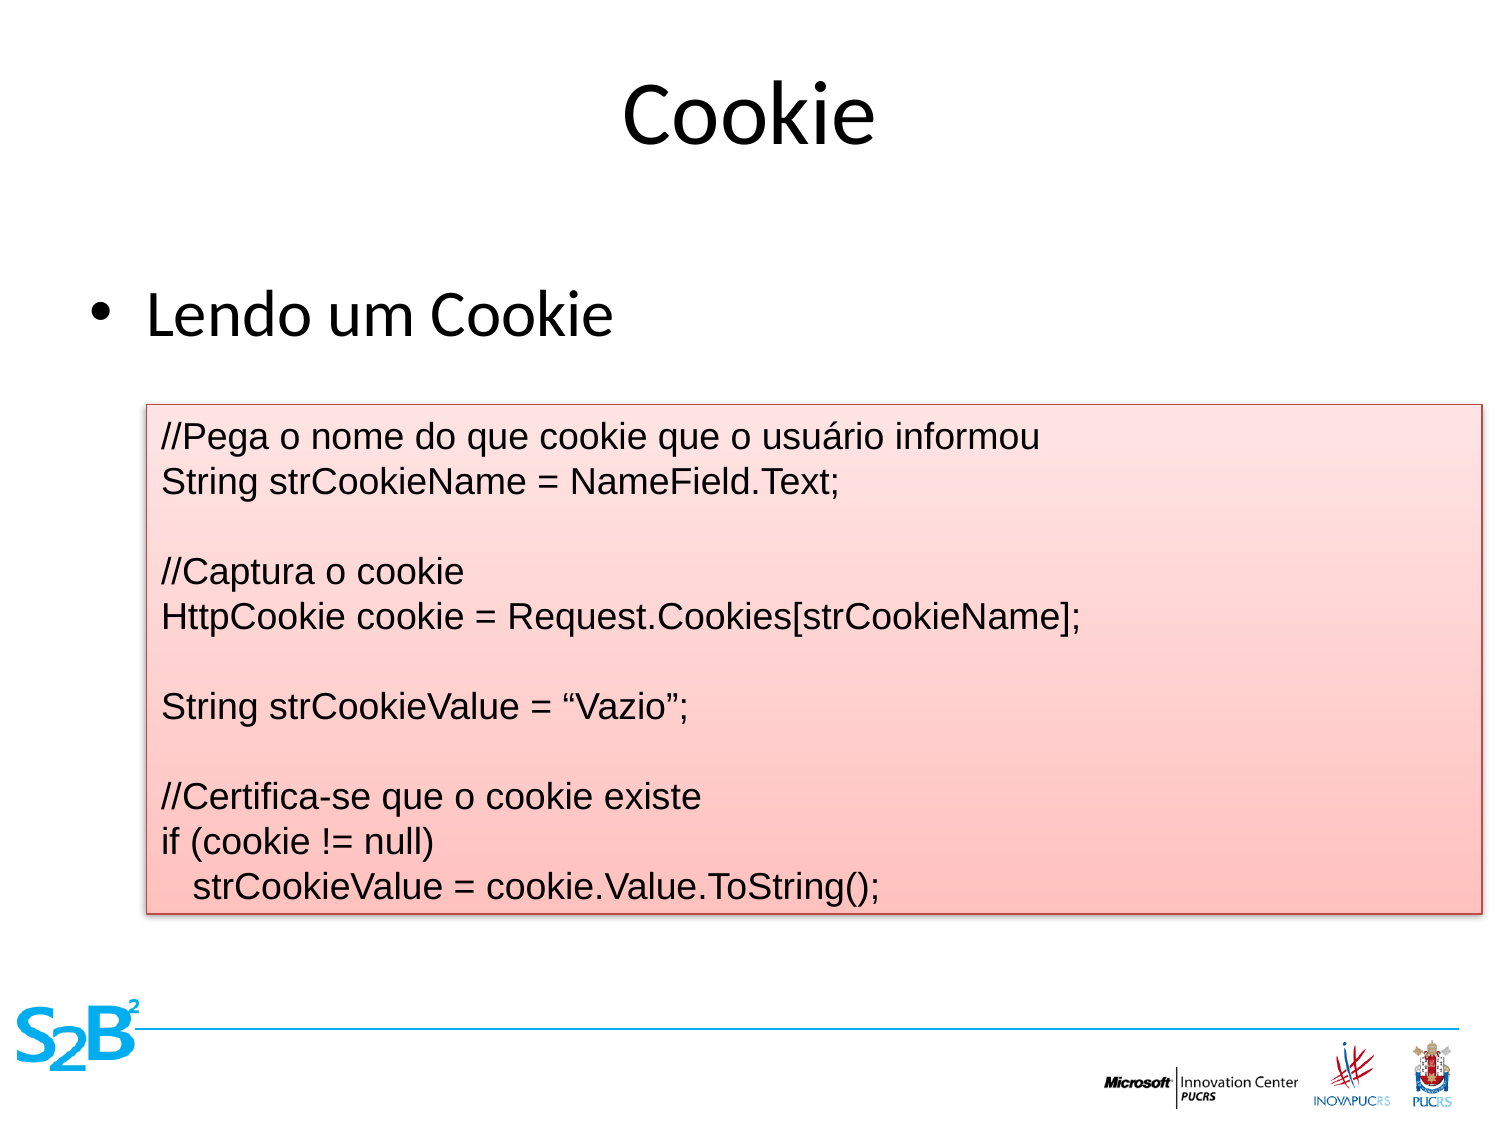

# Cookie
Lendo um Cookie
//Pega o nome do que cookie que o usuário informou
String strCookieName = NameField.Text;

//Captura o cookie
HttpCookie cookie = Request.Cookies[strCookieName];

String strCookieValue = “Vazio”;

//Certifica-se que o cookie existe
if (cookie != null)
   strCookieValue = cookie.Value.ToString();